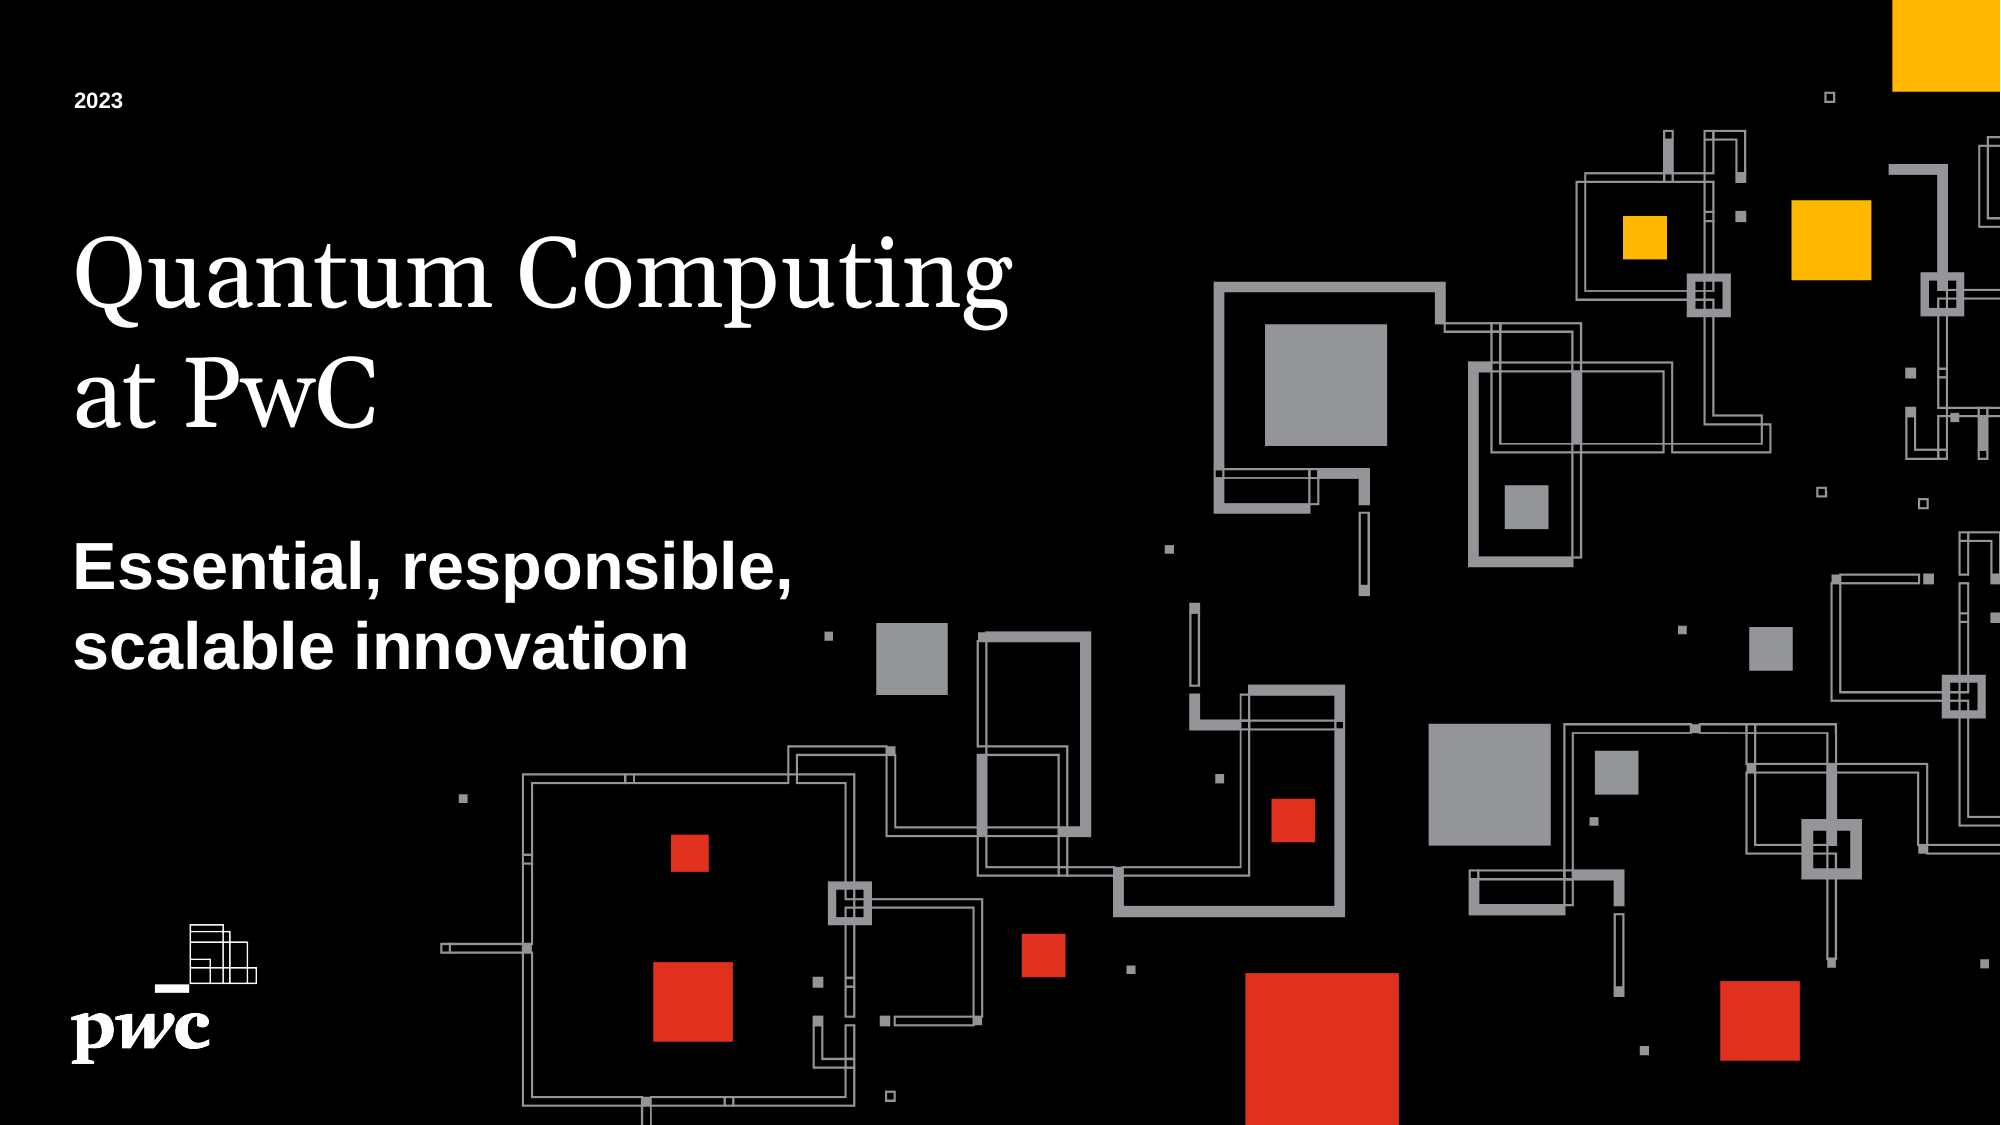

2023
Quantum Computing
at PwC
# Essential, responsible, scalable innovation